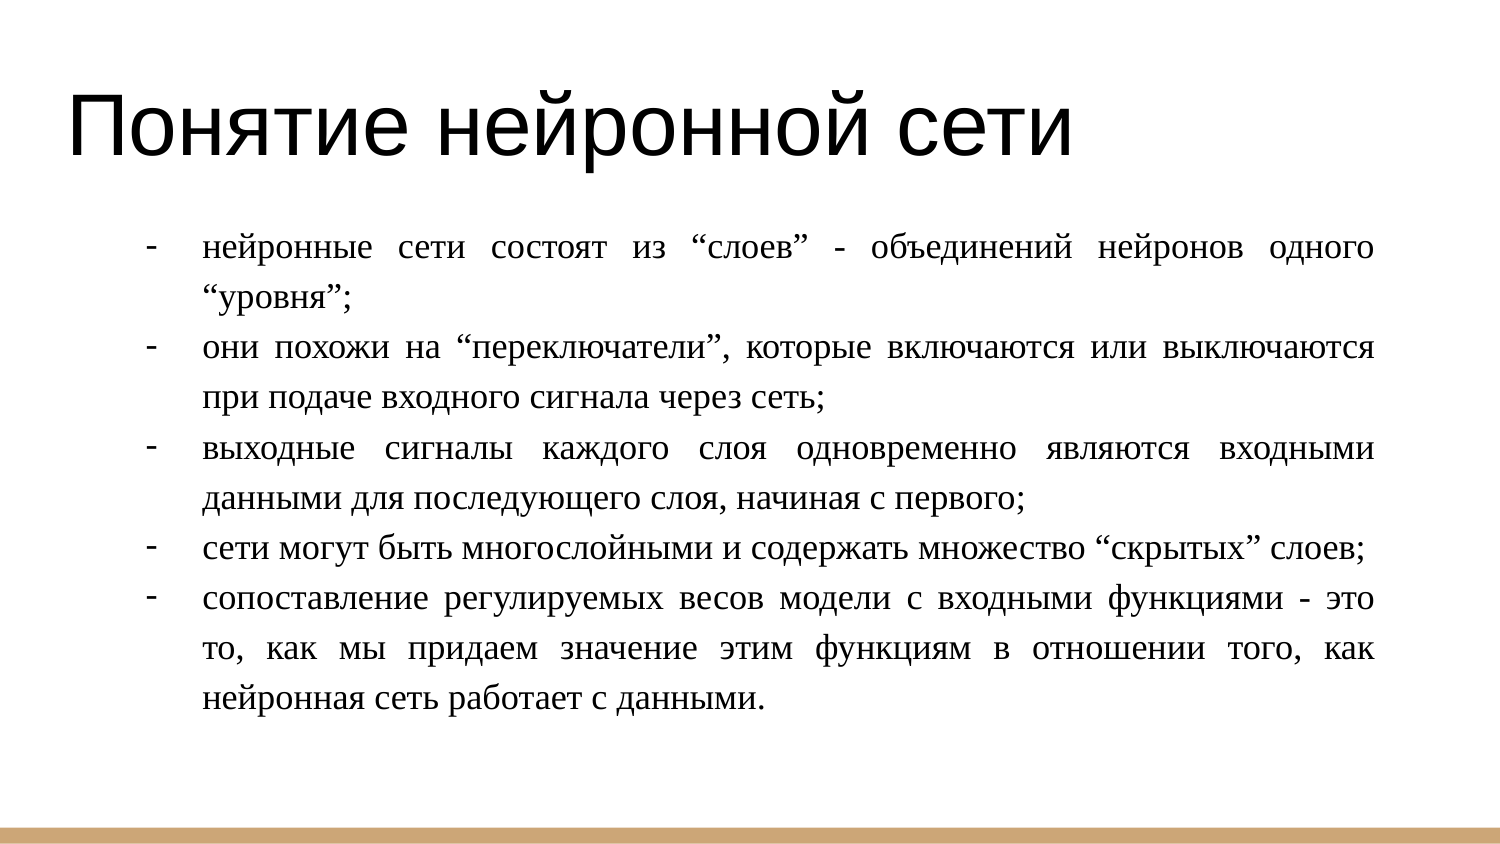

# Понятие нейронной сети
нейронные сети состоят из “слоев” - объединений нейронов одного “уровня”;
они похожи на “переключатели”, которые включаются или выключаются при подаче входного сигнала через сеть;
выходные сигналы каждого слоя одновременно являются входными данными для последующего слоя, начиная с первого;
сети могут быть многослойными и содержать множество “скрытых” слоев;
сопоставление регулируемых весов модели с входными функциями - это то, как мы придаем значение этим функциям в отношении того, как нейронная сеть работает с данными.